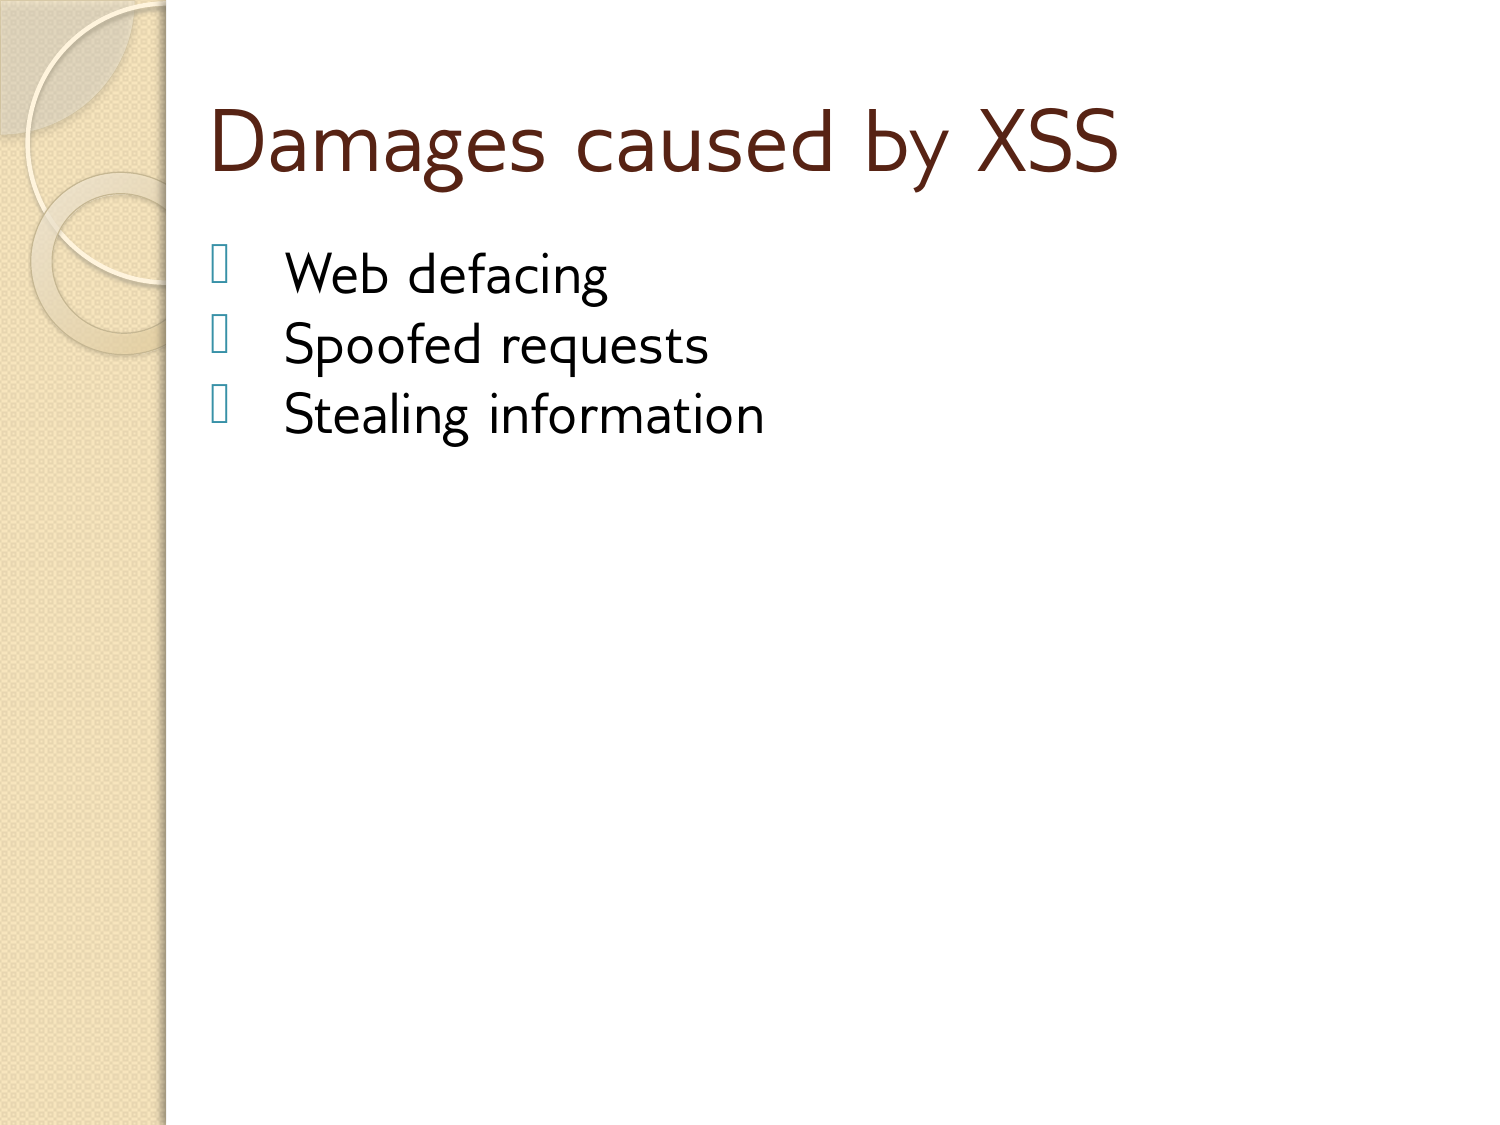

# Damages caused by XSS
Web defacing
Spoofed requests
Stealing information